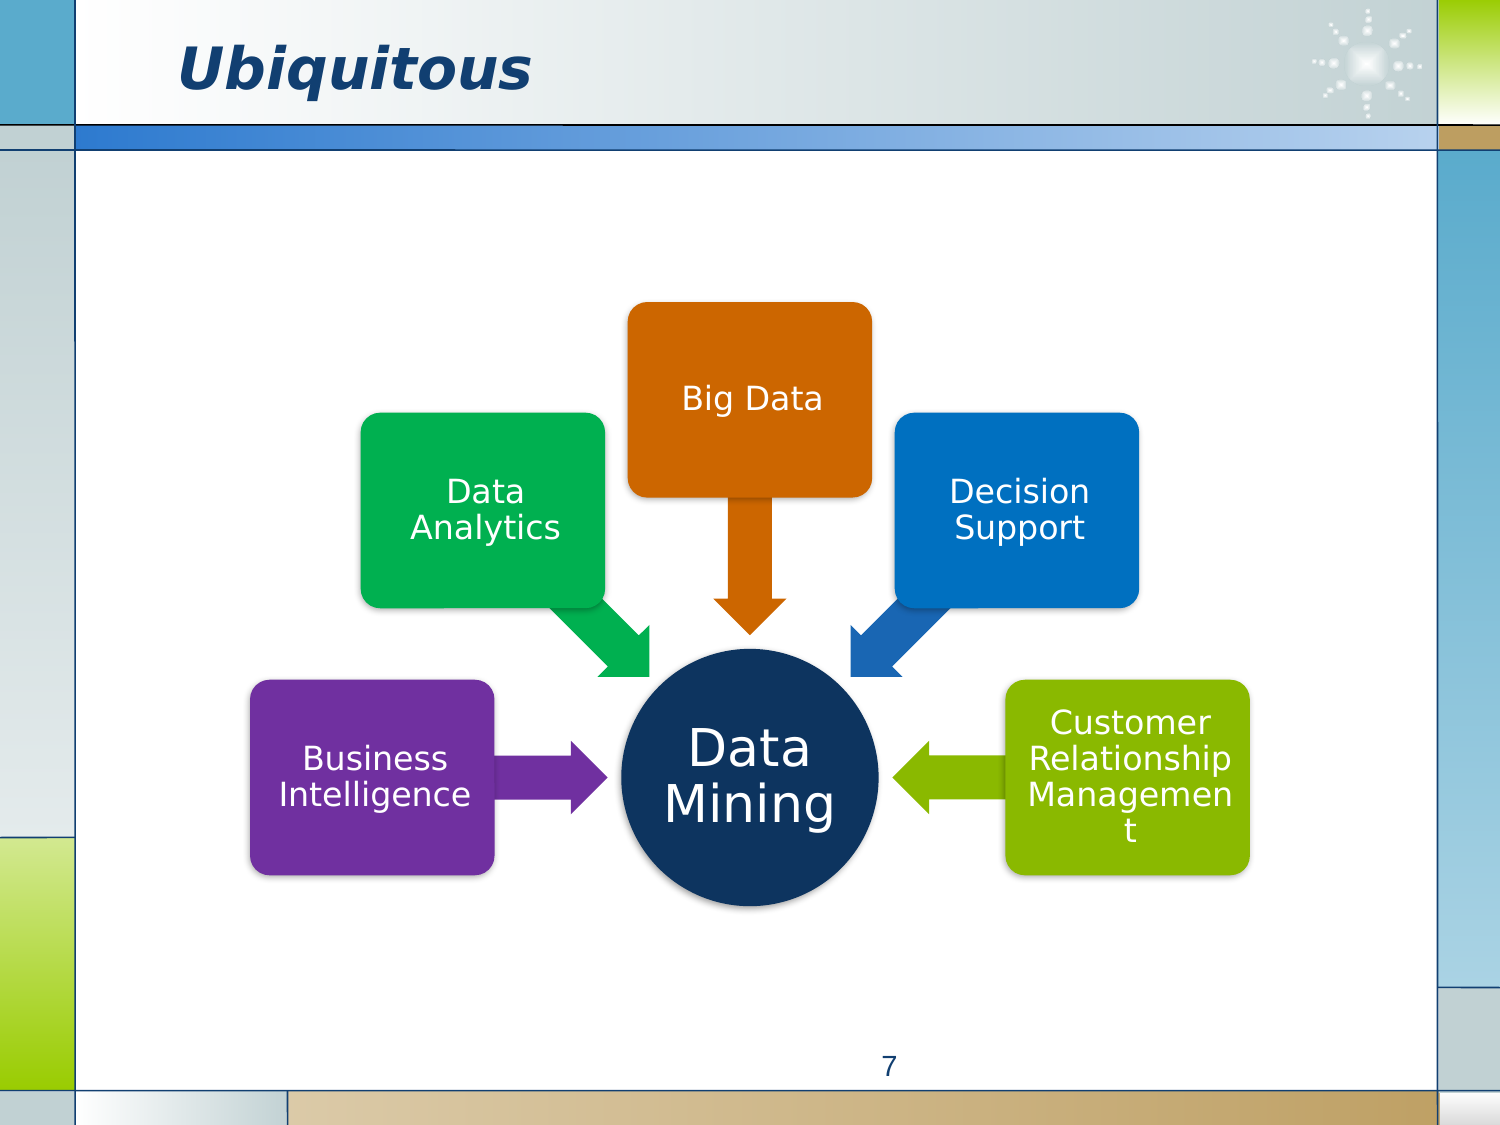

# Ubiquitous
Data Mining
Business Intelligence
Data Analytics
Big Data
Decision Support
Customer Relationship Management
7